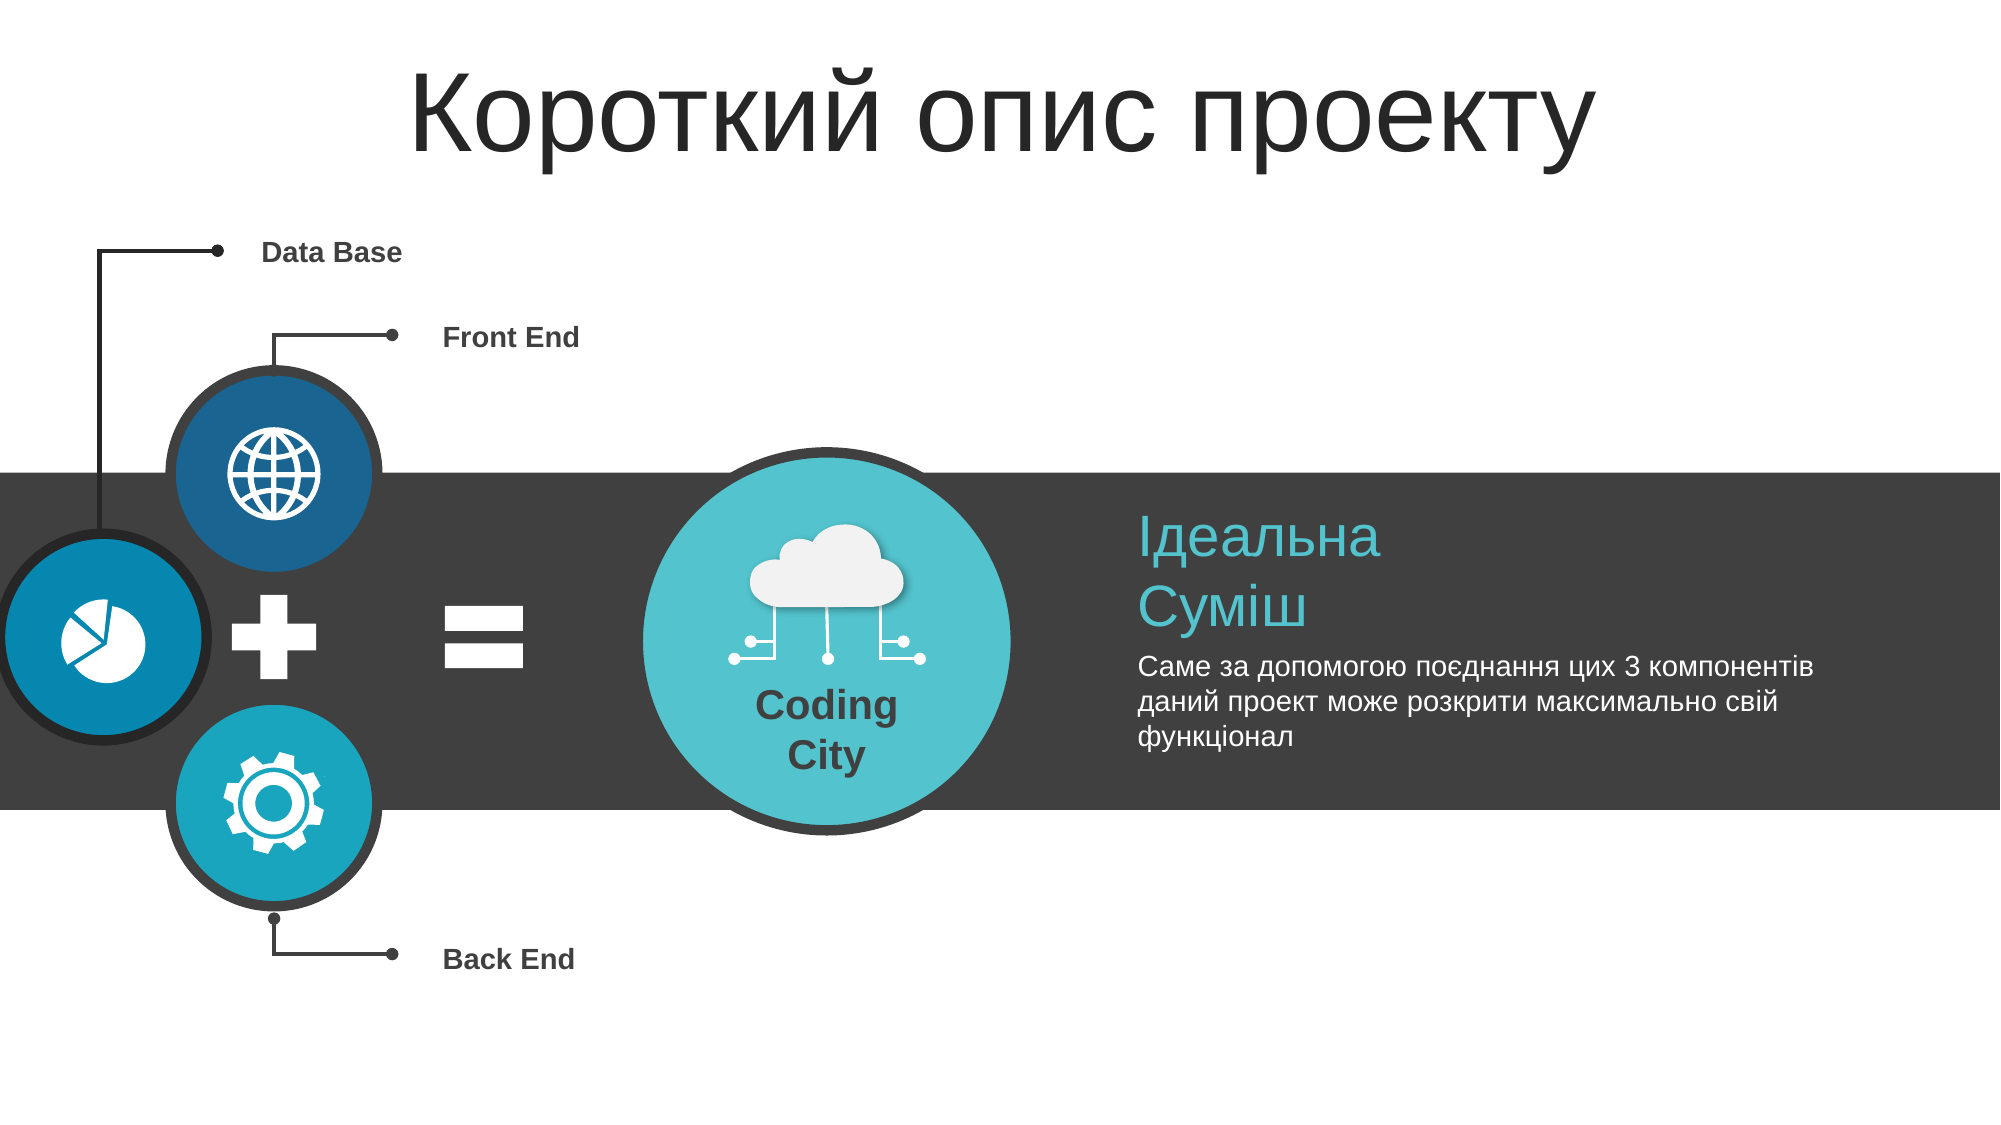

Короткий опис проекту
Data Base

Front End

Ідеальна
Суміш

Саме за допомогою поєднання цих 3 компонентів даний проект може розкрити максимально свій функціонал
Coding
City

Back End